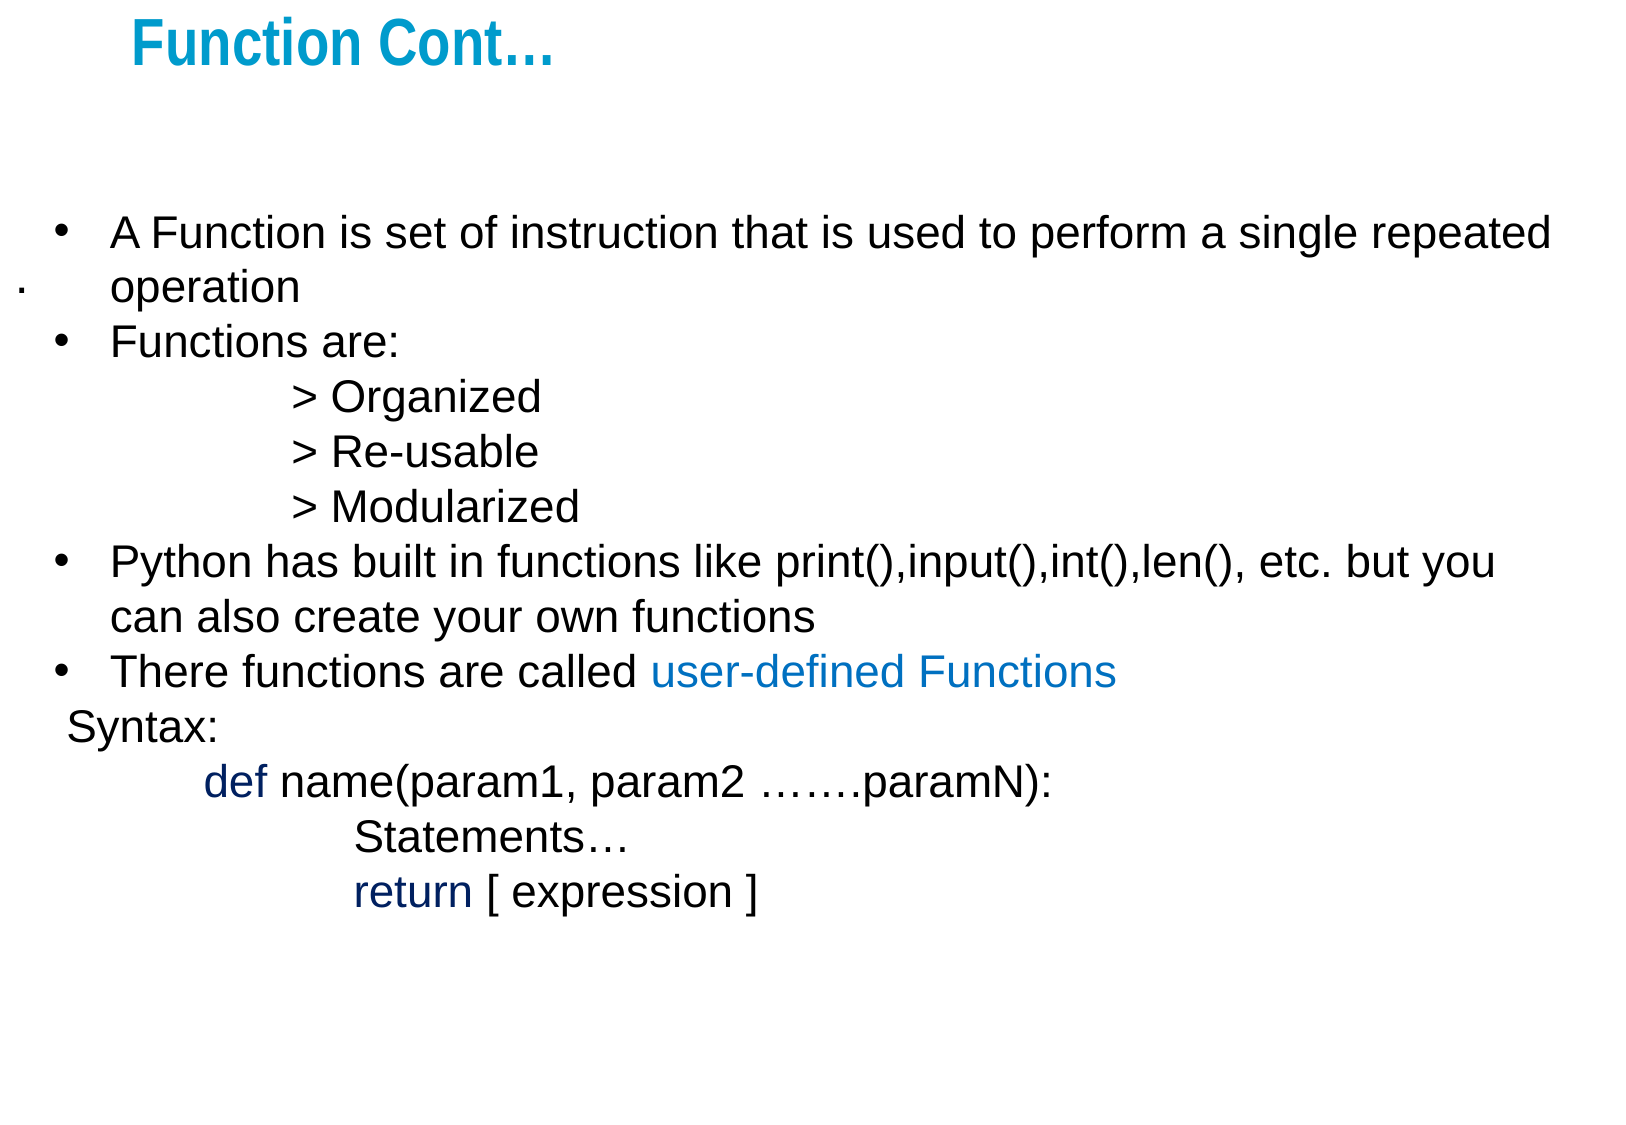

# Function Cont…
A Function is set of instruction that is used to perform a single repeated operation
Functions are:
	 > Organized
	 > Re-usable
	 > Modularized
Python has built in functions like print(),input(),int(),len(), etc. but you can also create your own functions
There functions are called user-defined Functions
 Syntax:
	def name(param1, param2 …….paramN):
		Statements…
		return [ expression ]

.